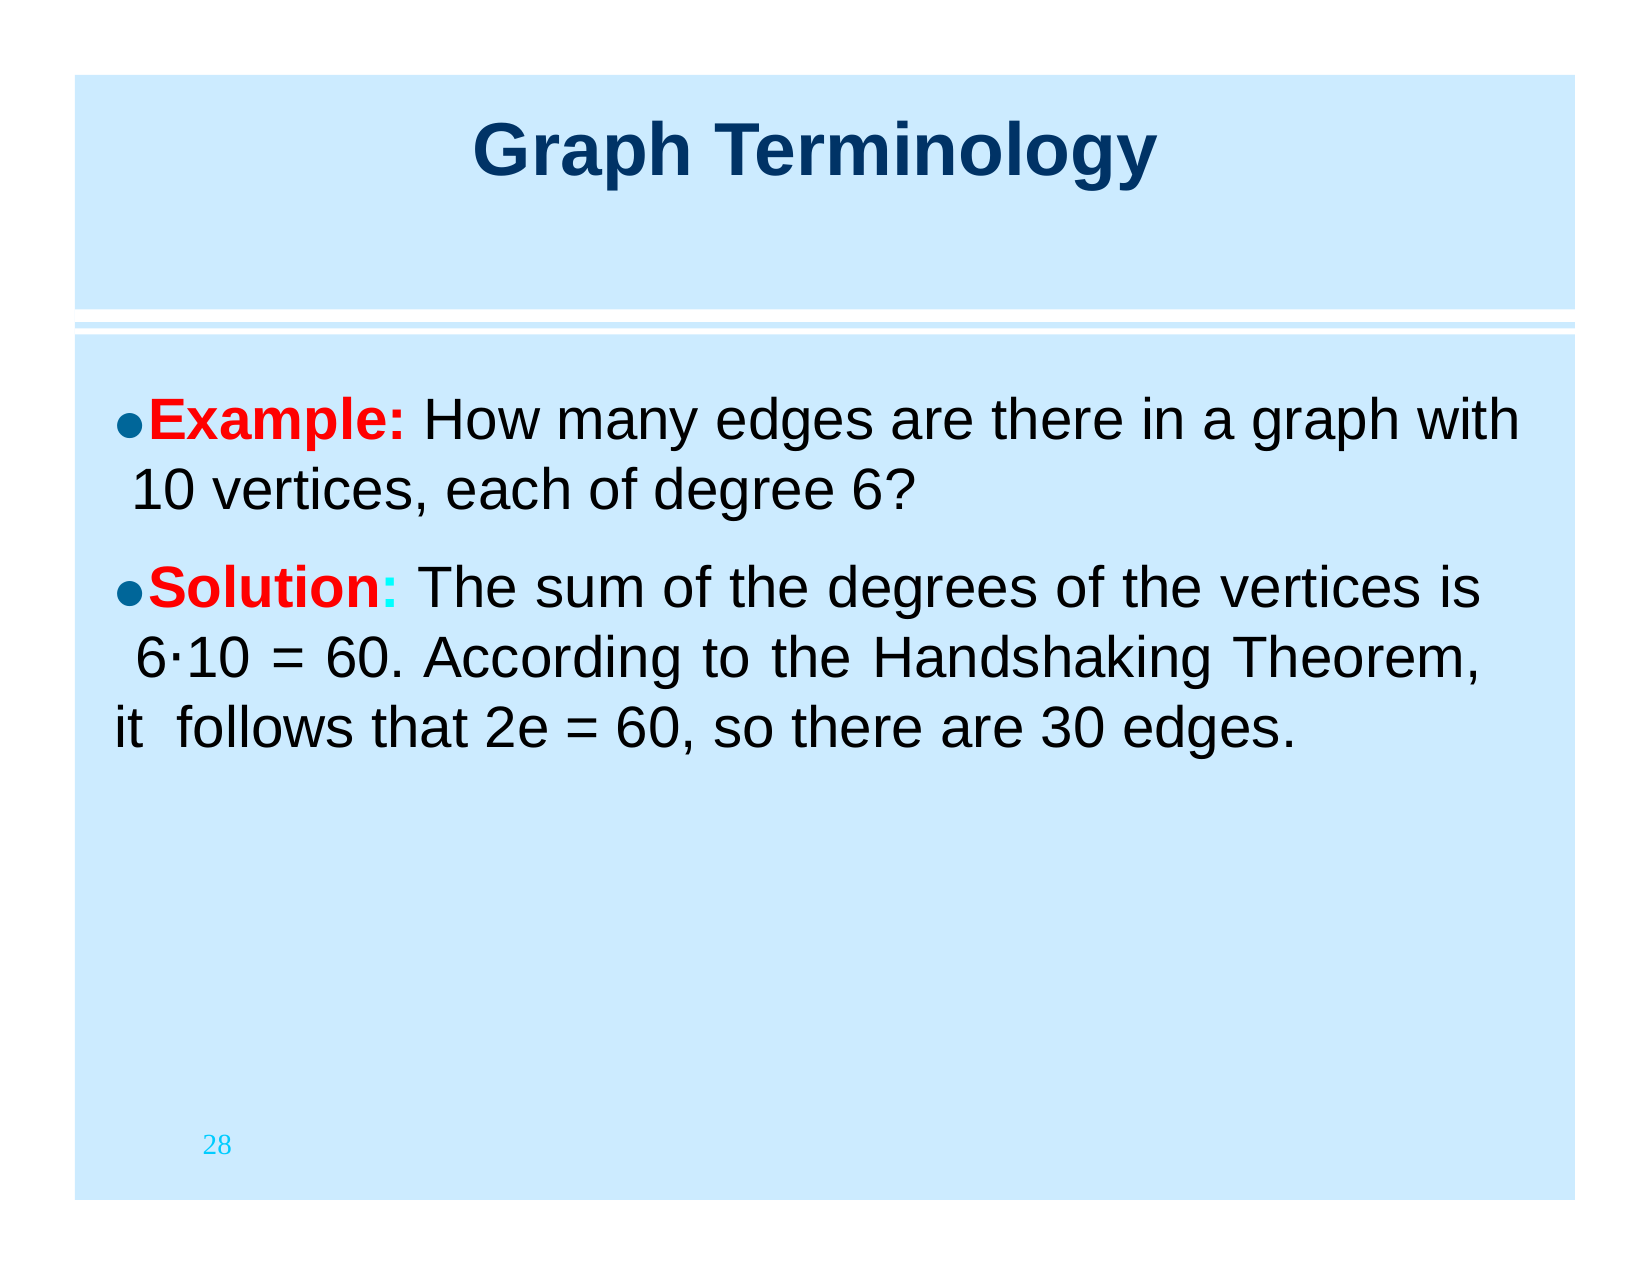

# Graph Terminology
Example: How many edges are there in a graph with  10 vertices, each of degree 6?
Solution: The sum of the degrees of the vertices is  6⋅10 = 60. According to the Handshaking Theorem, it  follows that 2e = 60, so there are 30 edges.
28